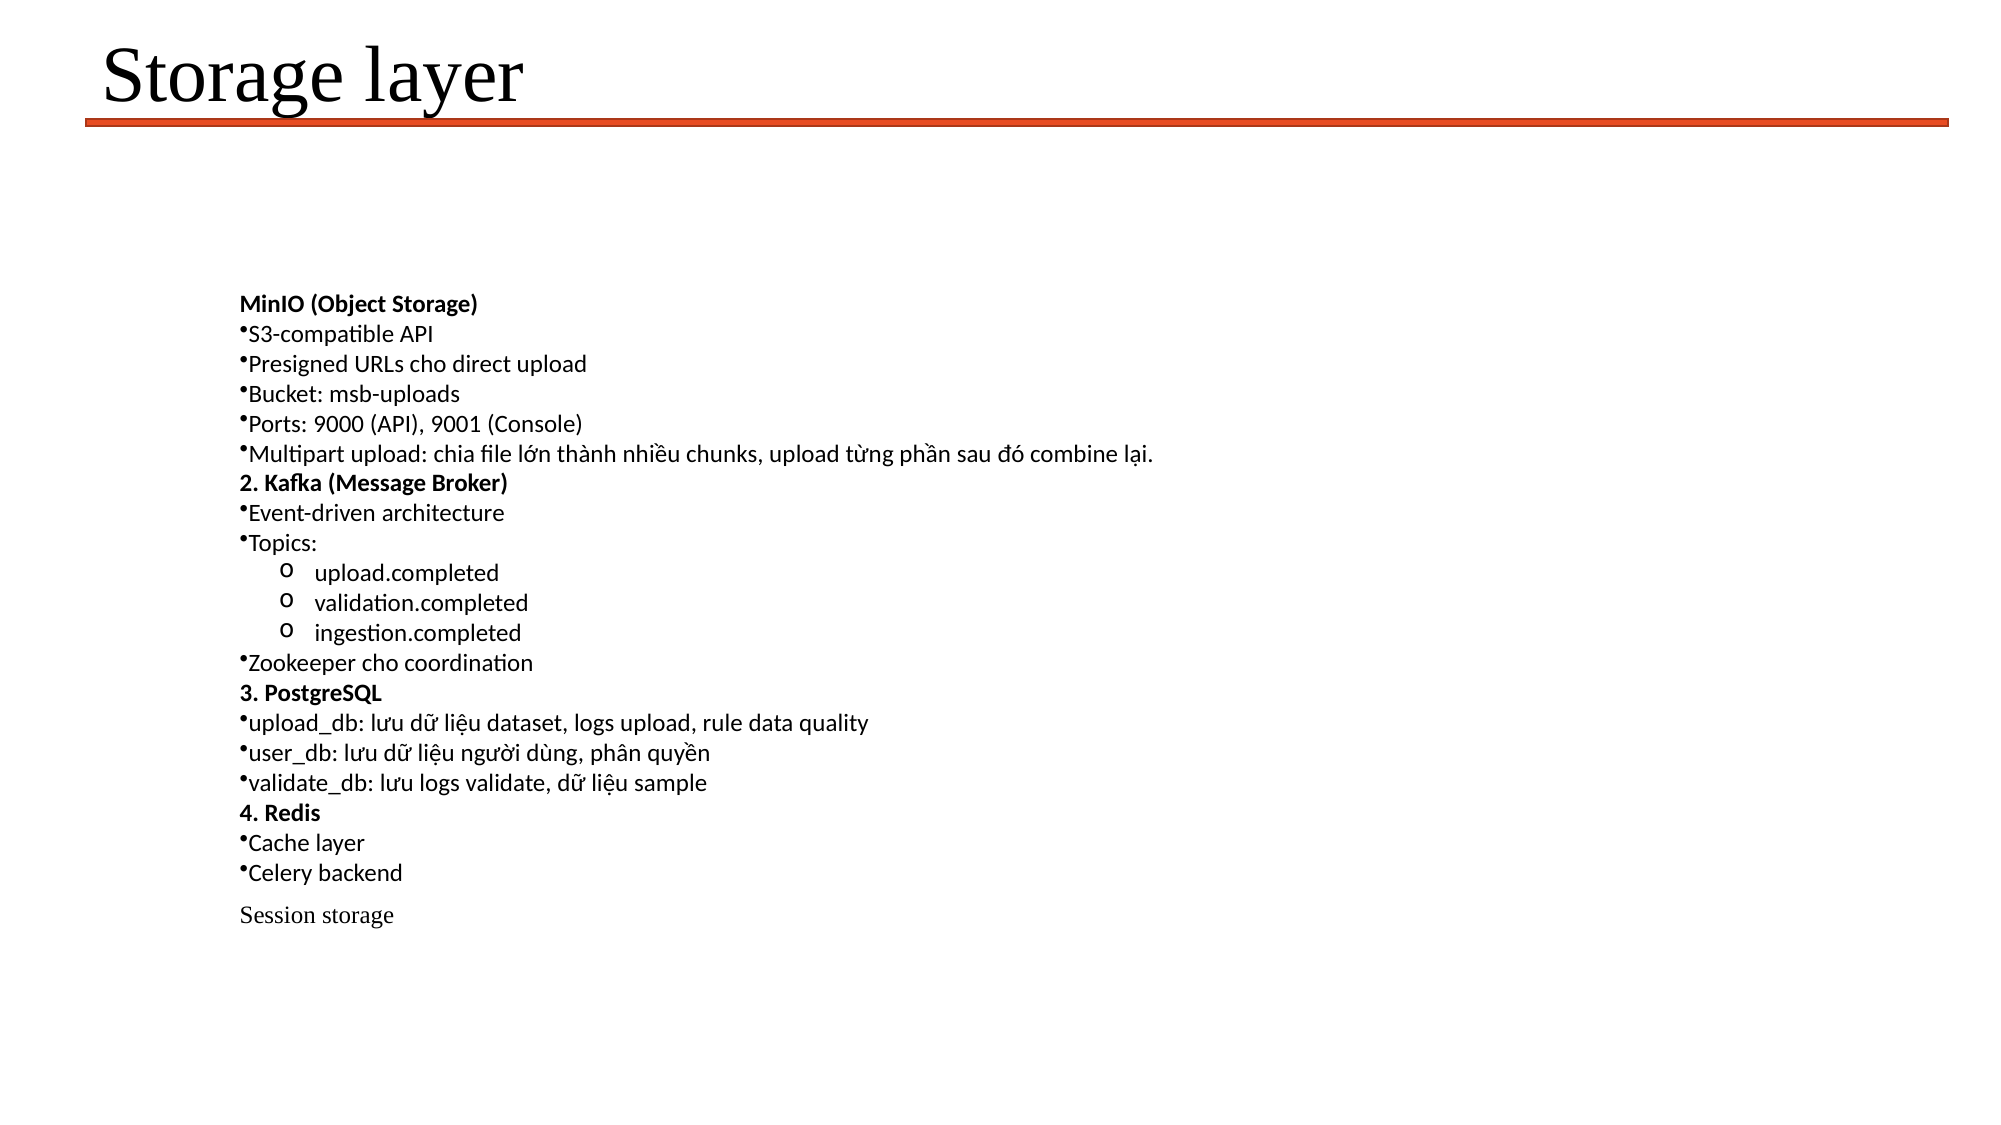

# Storage layer

MinIO (Object Storage)
S3-compatible API
Presigned URLs cho direct upload
Bucket: msb-uploads
Ports: 9000 (API), 9001 (Console)
Multipart upload: chia file lớn thành nhiều chunks, upload từng phần sau đó combine lại.
2. Kafka (Message Broker)
Event-driven architecture
Topics:
upload.completed
validation.completed
ingestion.completed
Zookeeper cho coordination
3. PostgreSQL
upload_db: lưu dữ liệu dataset, logs upload, rule data quality
user_db: lưu dữ liệu người dùng, phân quyền
validate_db: lưu logs validate, dữ liệu sample
4. Redis
Cache layer
Celery backend
Session storage